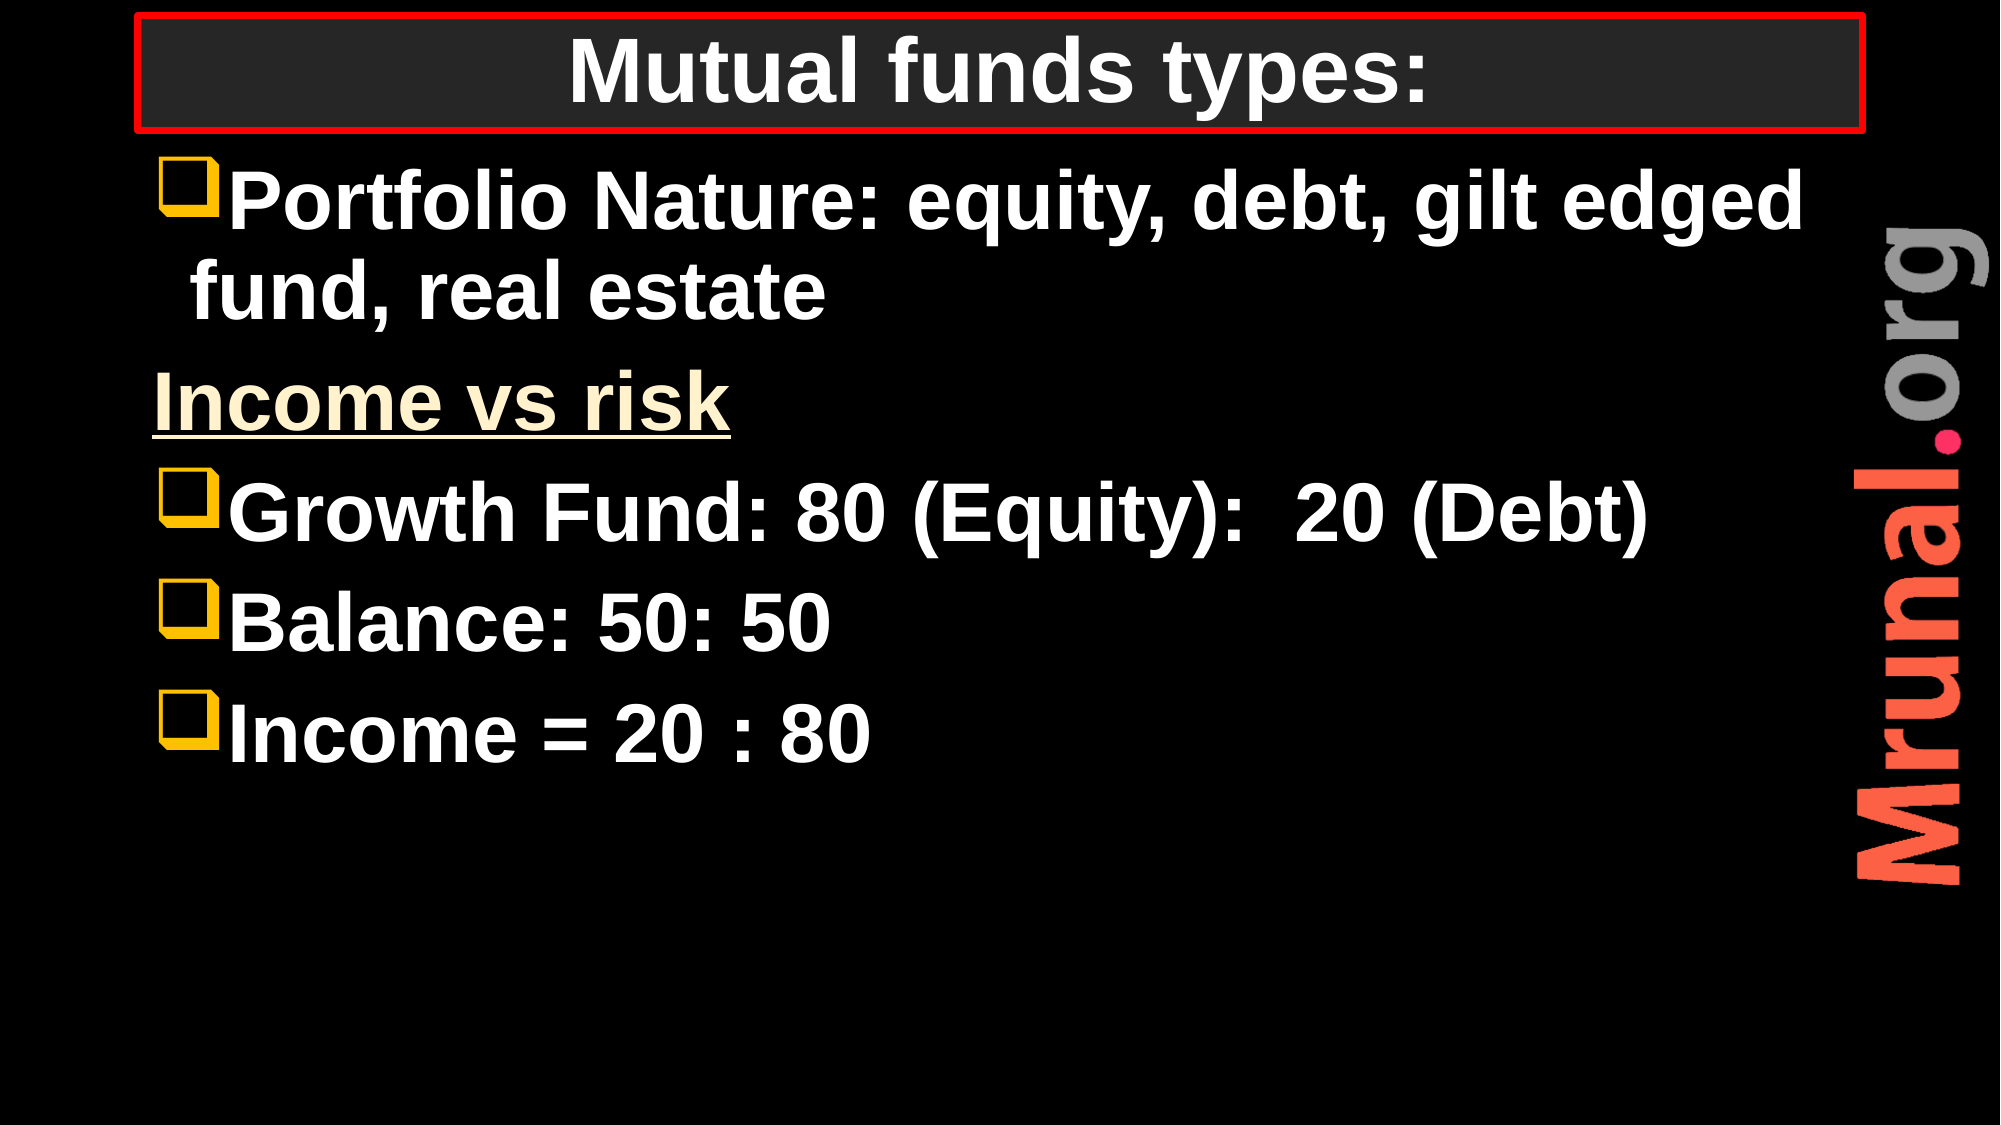

# Mutual funds types:
Portfolio Nature: equity, debt, gilt edged fund, real estate
Income vs risk
Growth Fund: 80 (Equity):  20 (Debt)
Balance: 50: 50
Income = 20 : 80